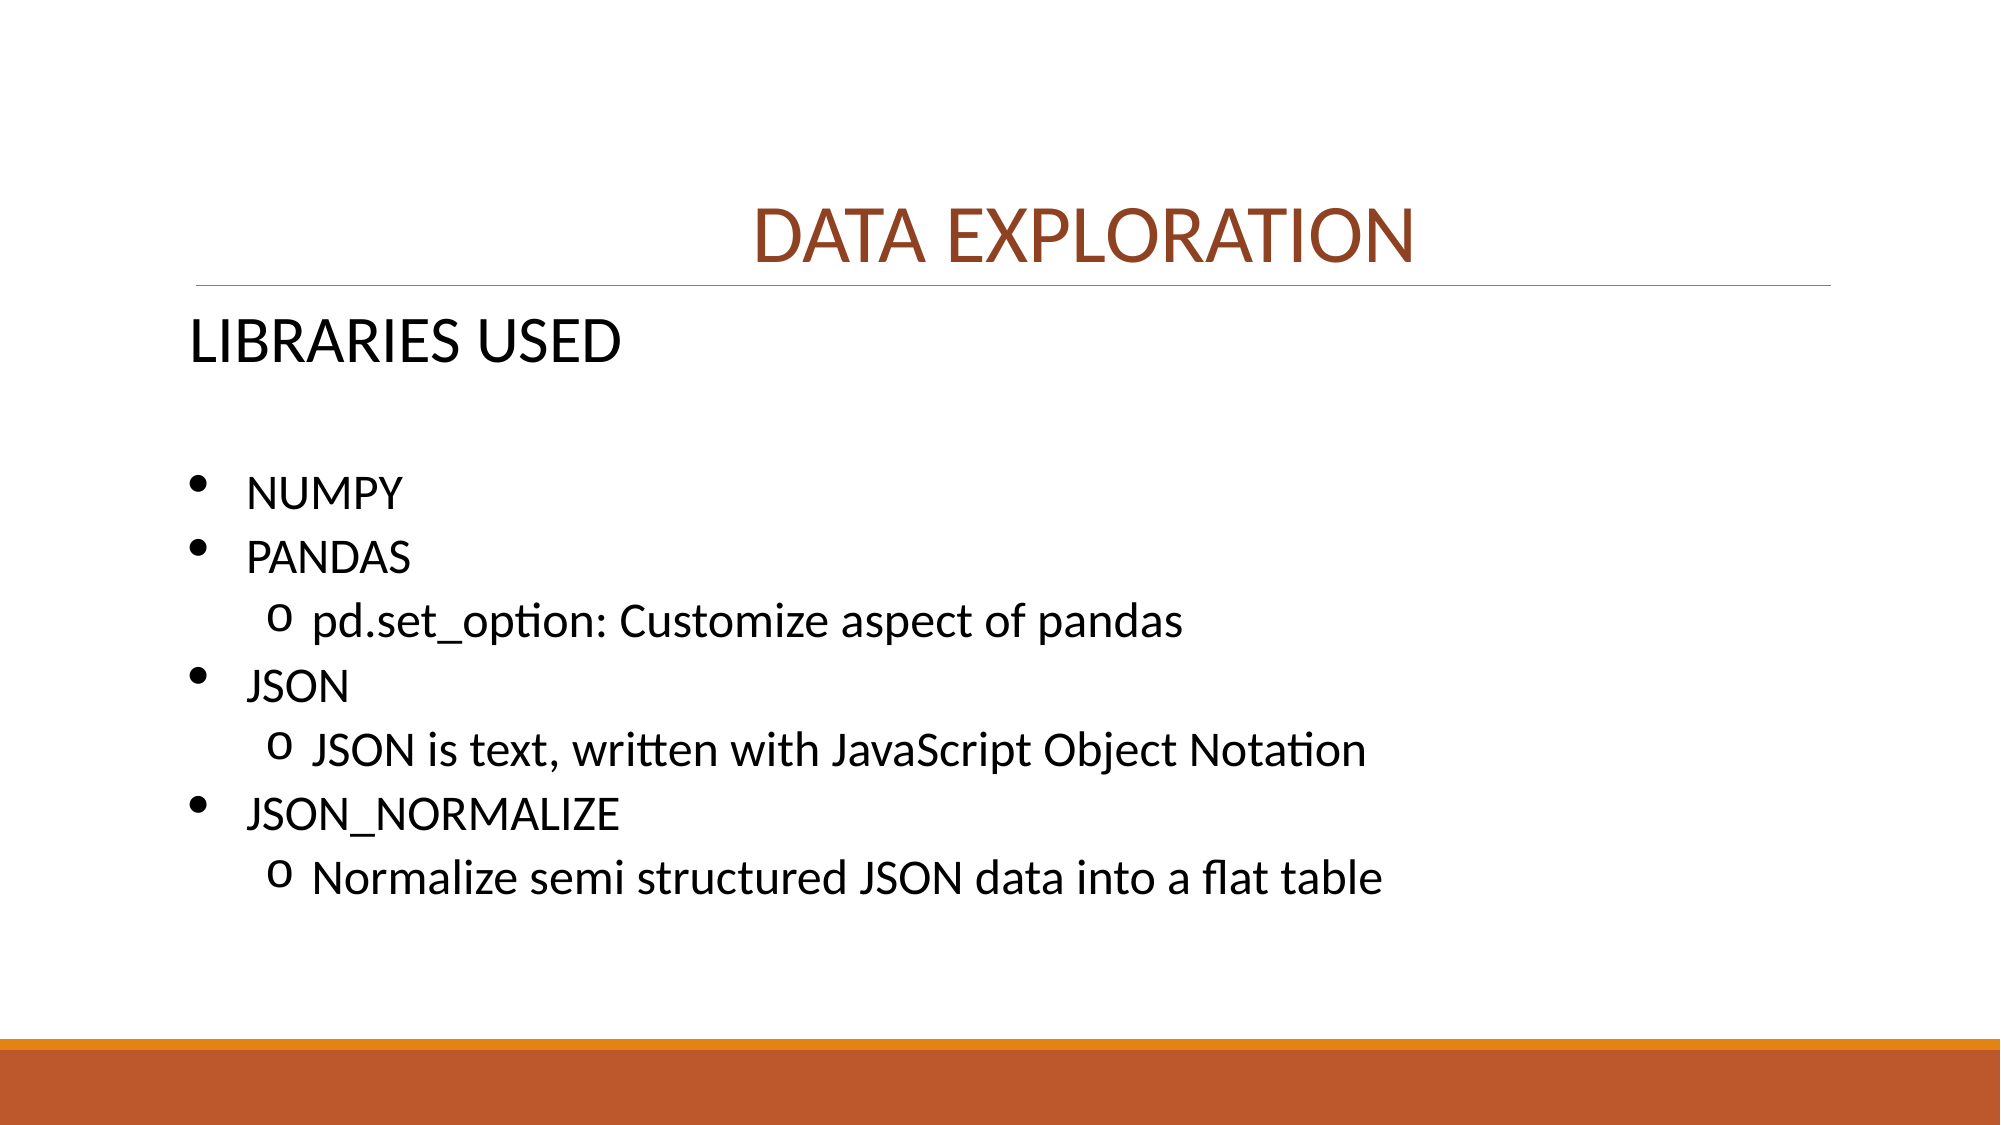

DATA EXPLORATION
LIBRARIES USED

NUMPY
PANDAS
pd.set_option: Customize aspect of pandas
JSON
JSON is text, written with JavaScript Object Notation
JSON_NORMALIZE
Normalize semi structured JSON data into a flat table